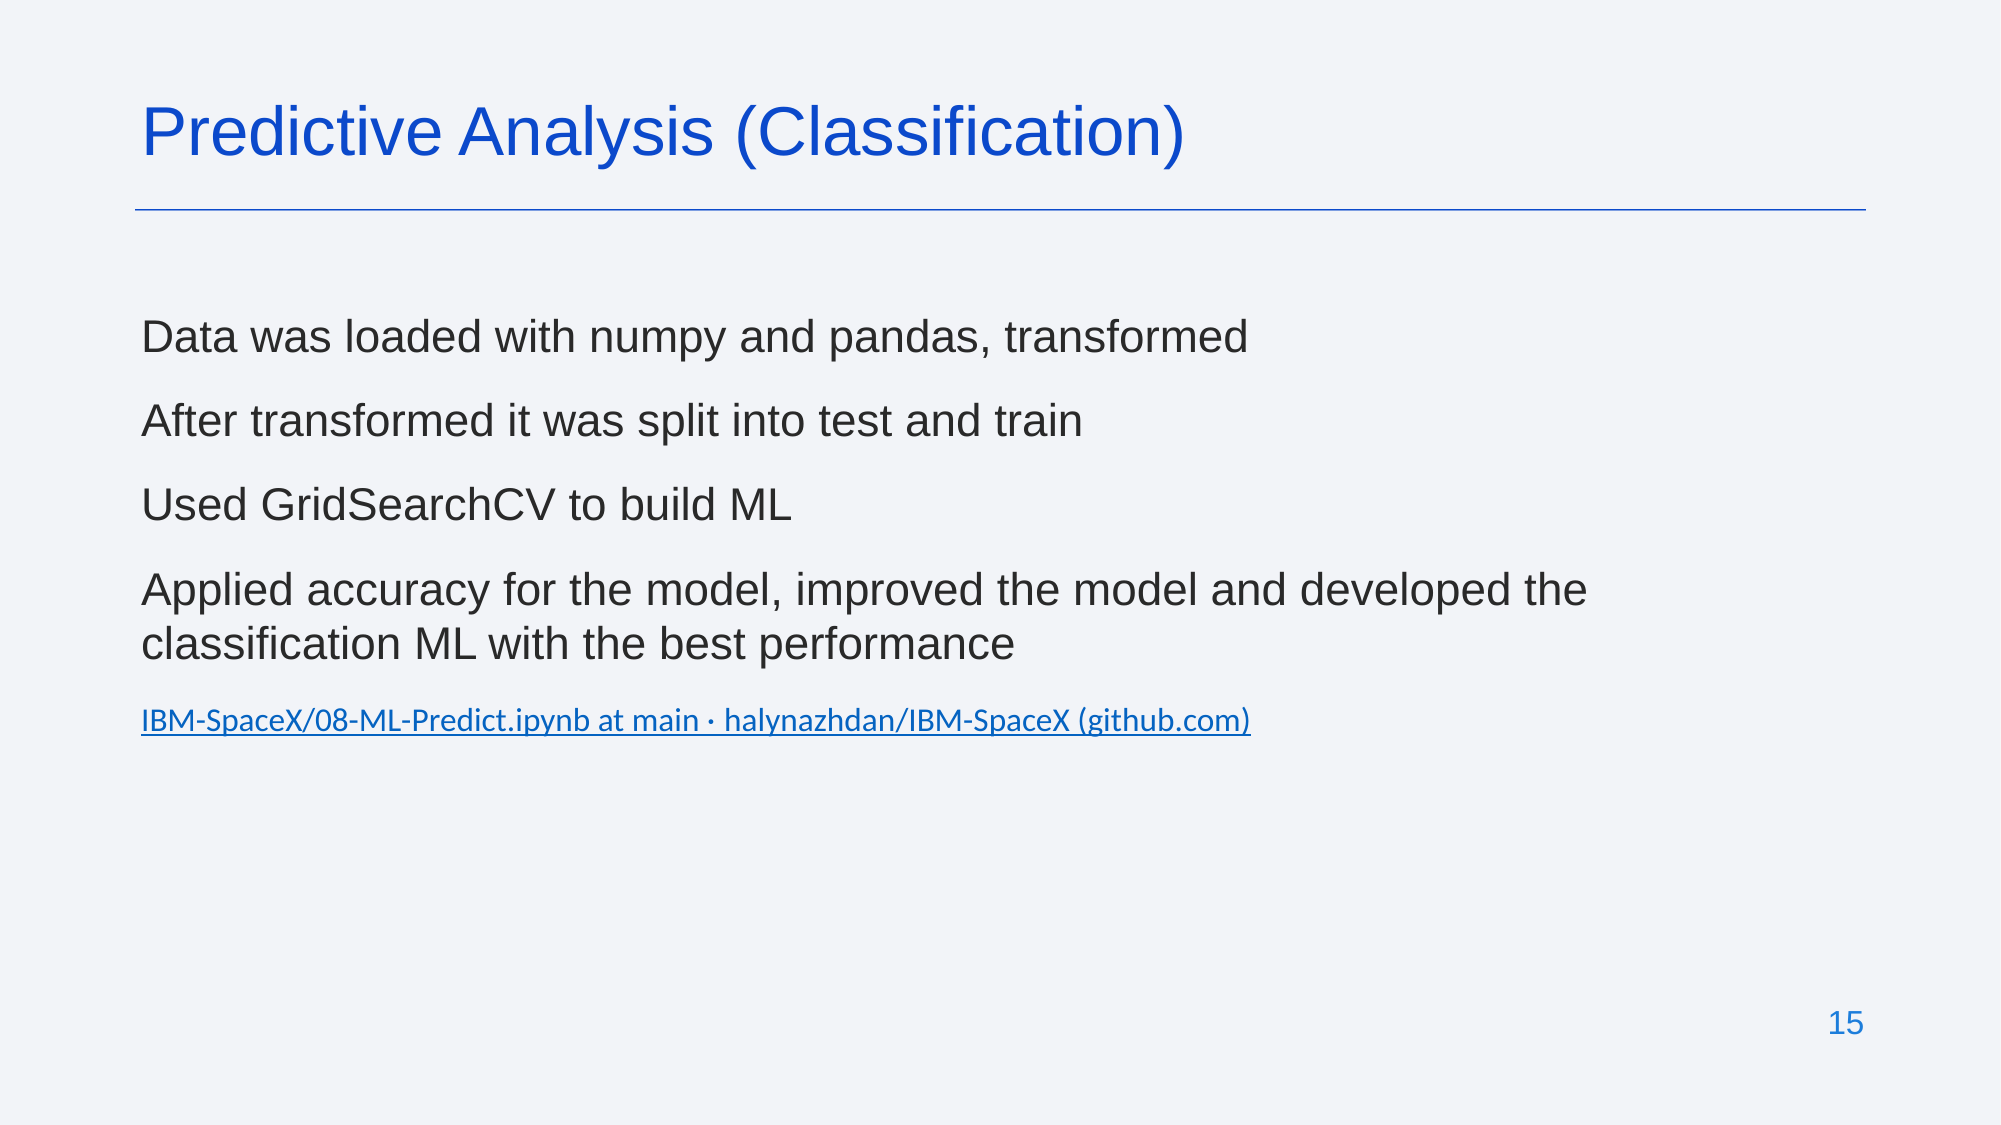

Predictive Analysis (Classification)
Data was loaded with numpy and pandas, transformed
After transformed it was split into test and train
Used GridSearchCV to build ML
Applied accuracy for the model, improved the model and developed the classification ML with the best performance
IBM-SpaceX/08-ML-Predict.ipynb at main · halynazhdan/IBM-SpaceX (github.com)
15